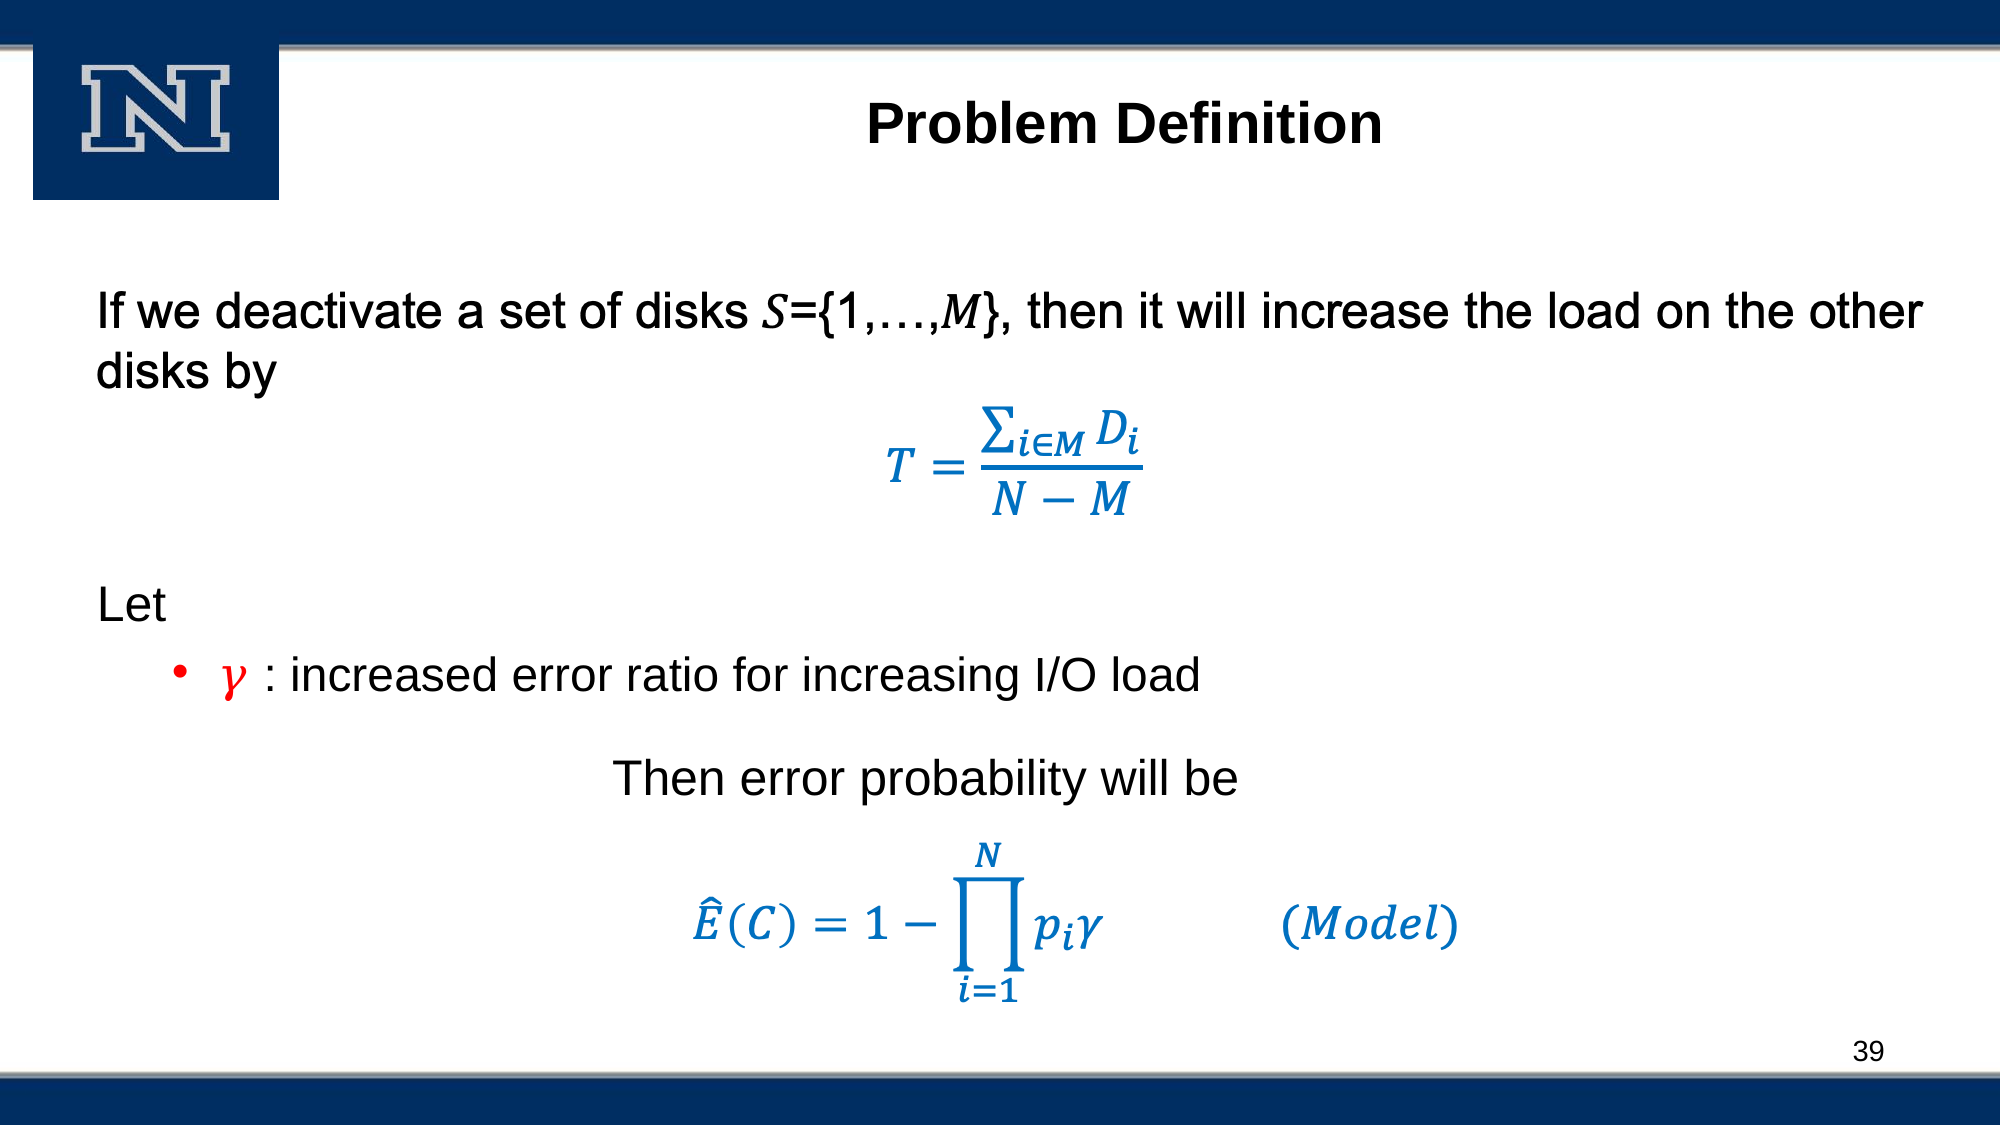

# ﻿Problem Definition

Let
𝛾 : increased error ratio for increasing I/O load

Then error probability will be

39